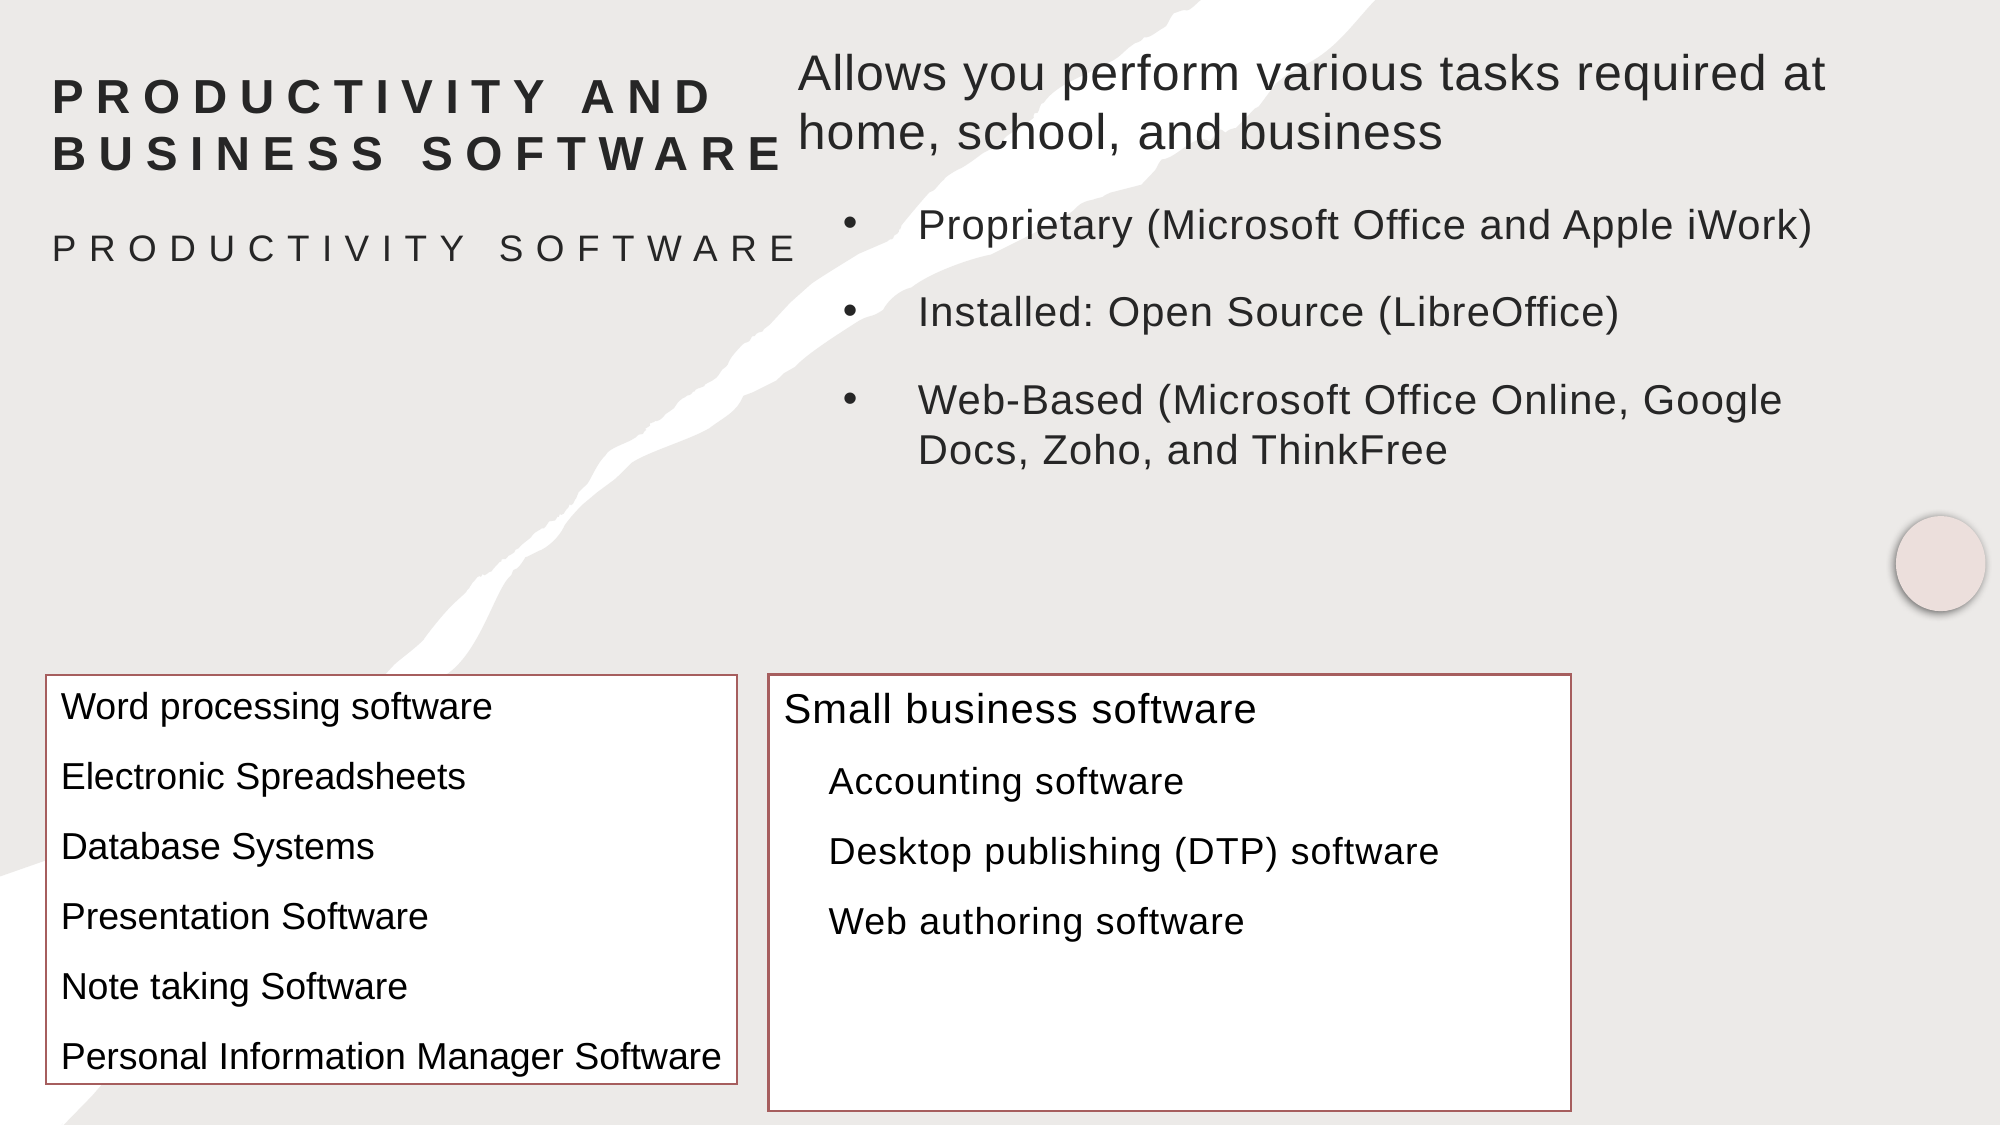

Allows you perform various tasks required at home, school, and business
Proprietary (Microsoft Office and Apple iWork)
Installed: Open Source (LibreOffice)
Web-Based (Microsoft Office Online, Google Docs, Zoho, and ThinkFree
# Productivity and Business Software Productivity Software
10

Word processing software
Electronic Spreadsheets
Database Systems
Presentation Software
Note taking Software
Personal Information Manager Software
Small business software
Accounting software
Desktop publishing (DTP) software
Web authoring software